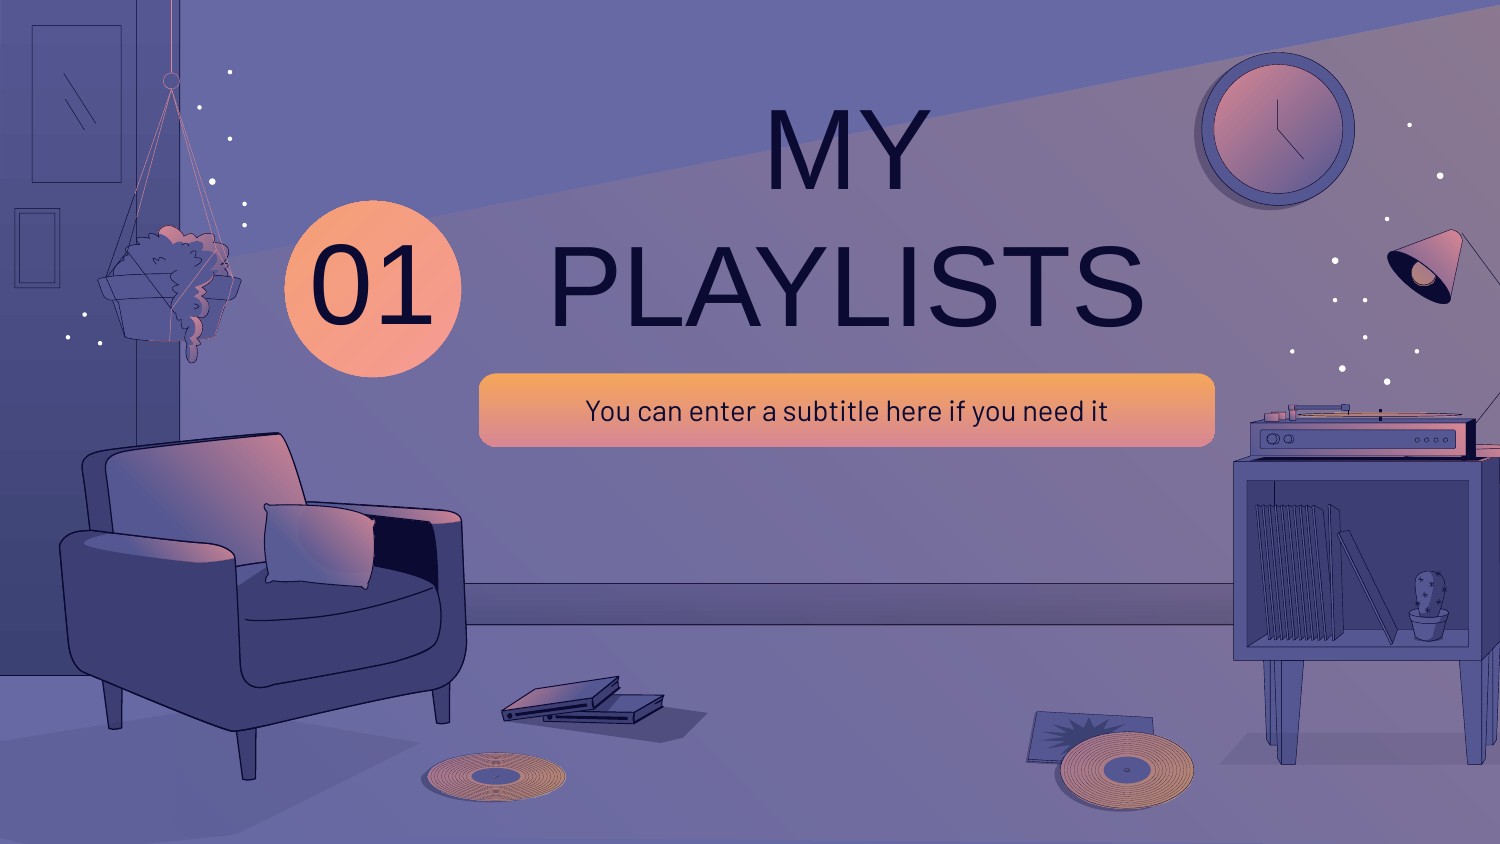

01

# MY PLAYLISTS

You can enter a subtitle here if you need it